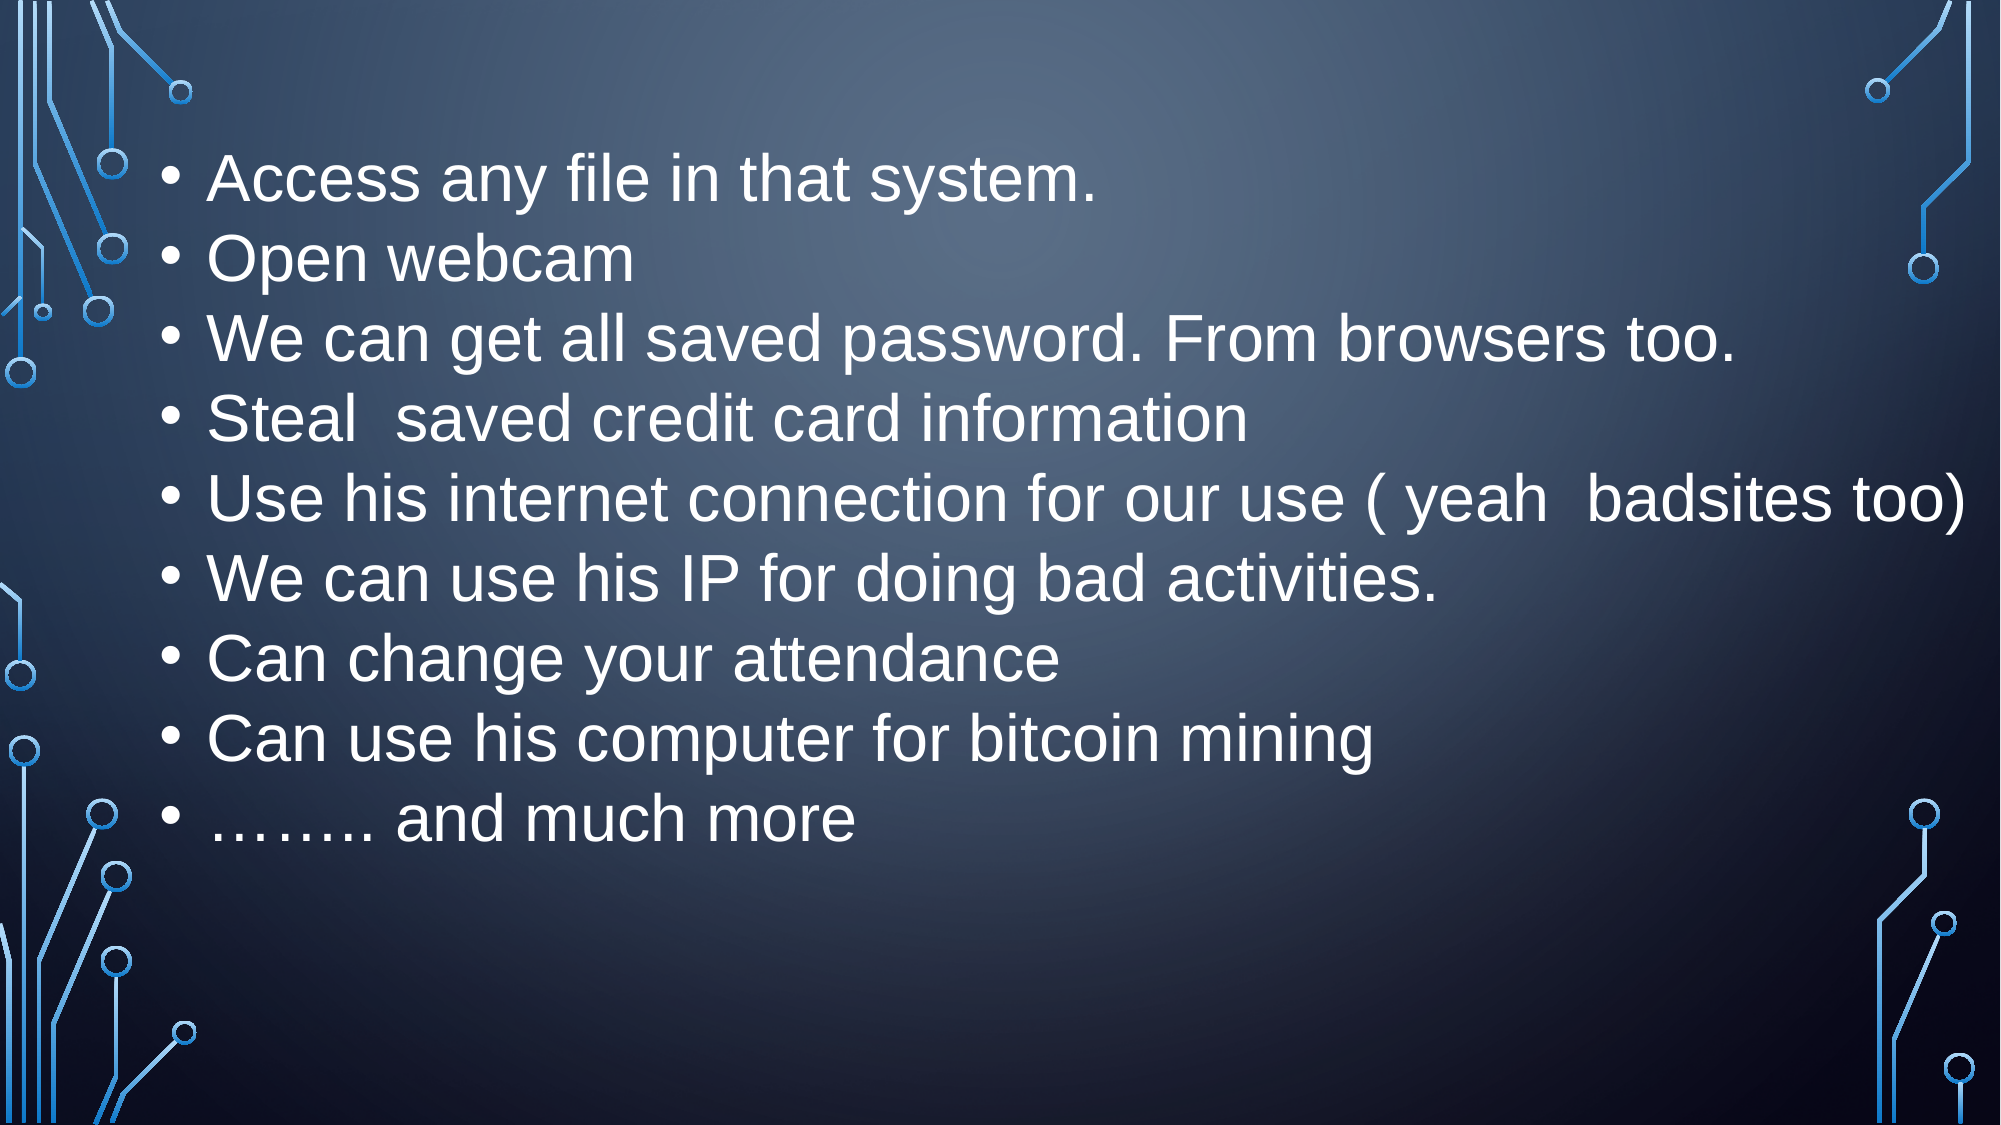

Access any file in that system.
Open webcam
We can get all saved password. From browsers too.
Steal  saved credit card information
Use his internet connection for our use ( yeah  badsites too)
We can use his IP for doing bad activities.
Can change your attendance
Can use his computer for bitcoin mining
…….. and much more